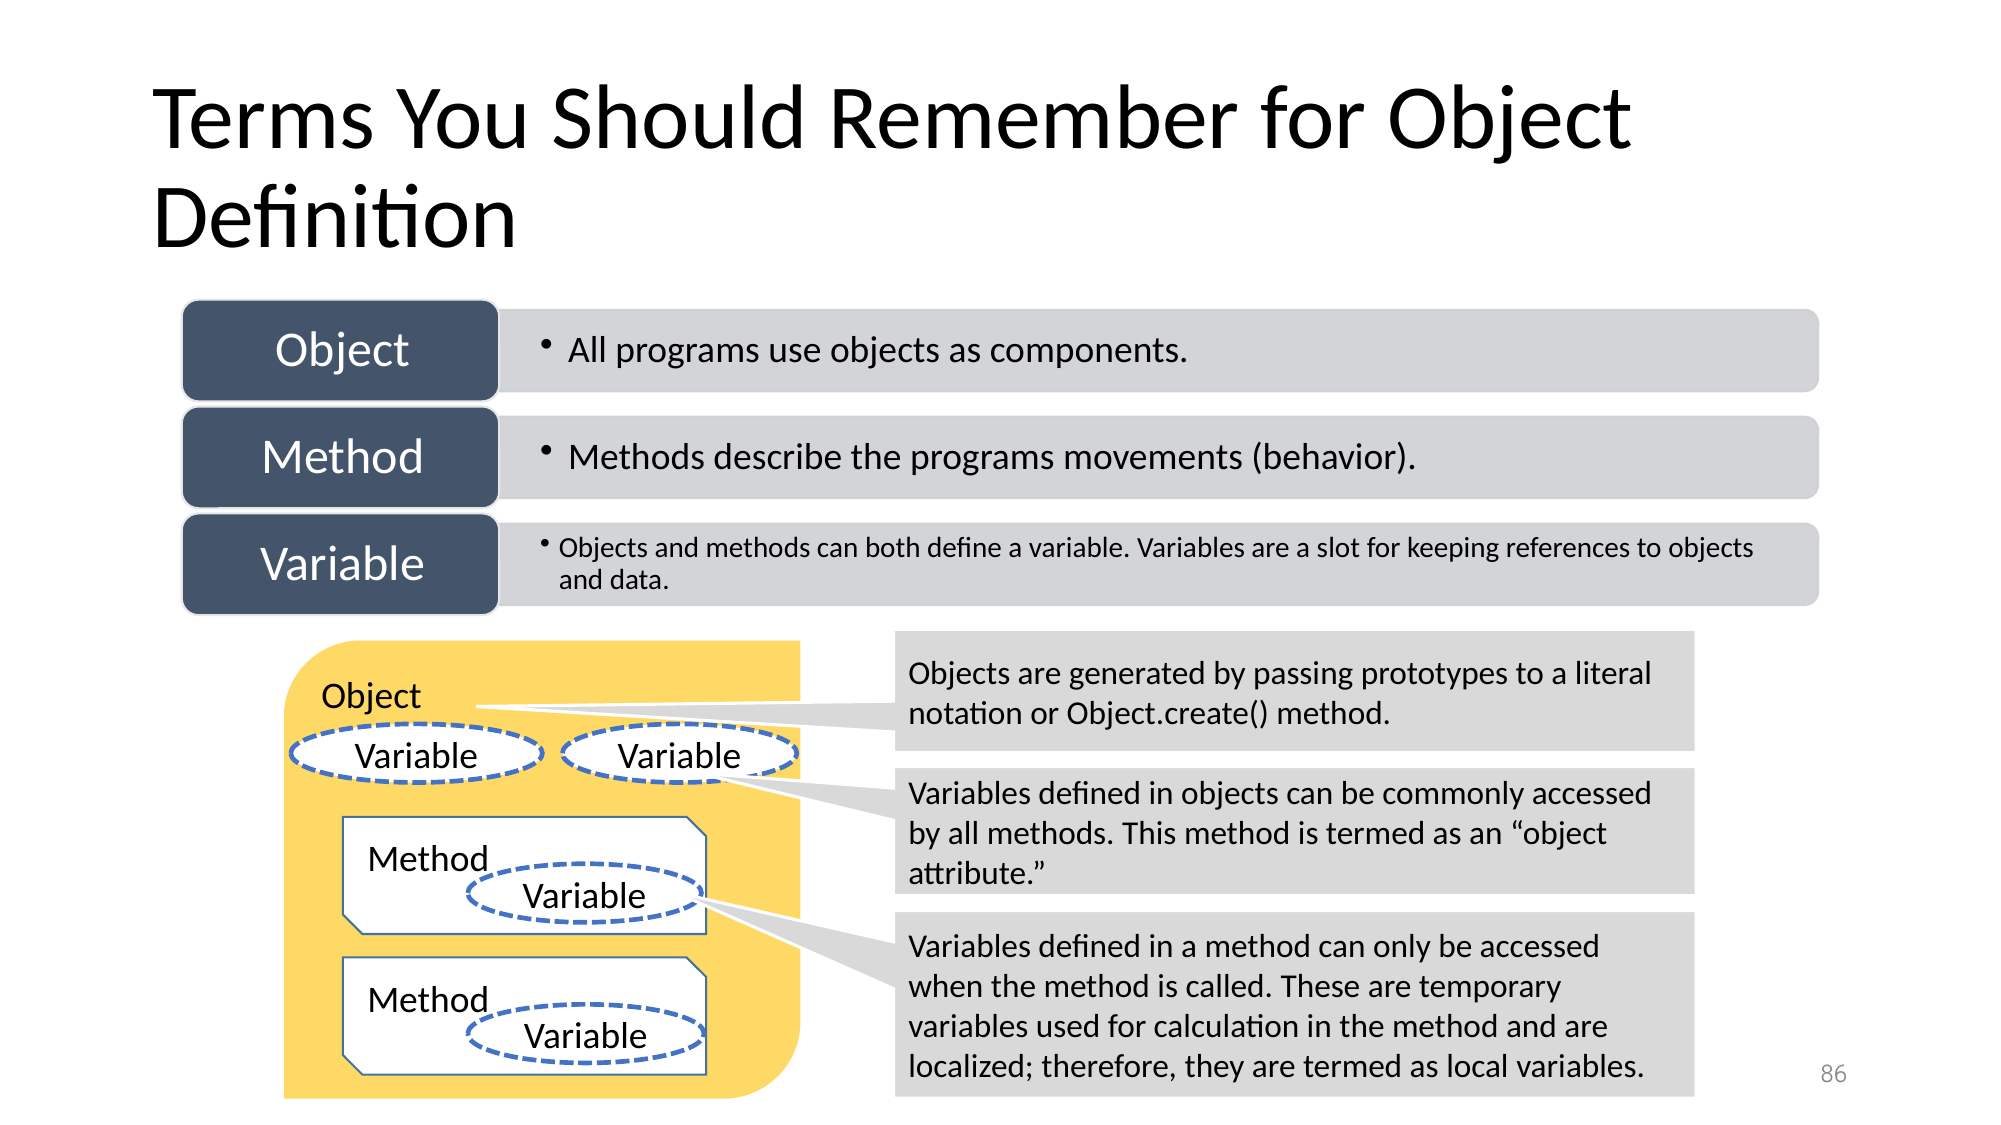

# Terms You Should Remember for Object Definition
All programs use objects as components.
Object
Methods describe the programs movements (behavior).
Method
Objects and methods can both define a variable. Variables are a slot for keeping references to objects and data.
Variable
Objects are generated by passing prototypes to a literal notation or Object.create() method.
Object
Variable
Variable
Variables defined in objects can be commonly accessed by all methods. This method is termed as an “object attribute.”
Method
Variable
Variables defined in a method can only be accessed when the method is called. These are temporary variables used for calculation in the method and are localized; therefore, they are termed as local variables.
Method
Variable
86